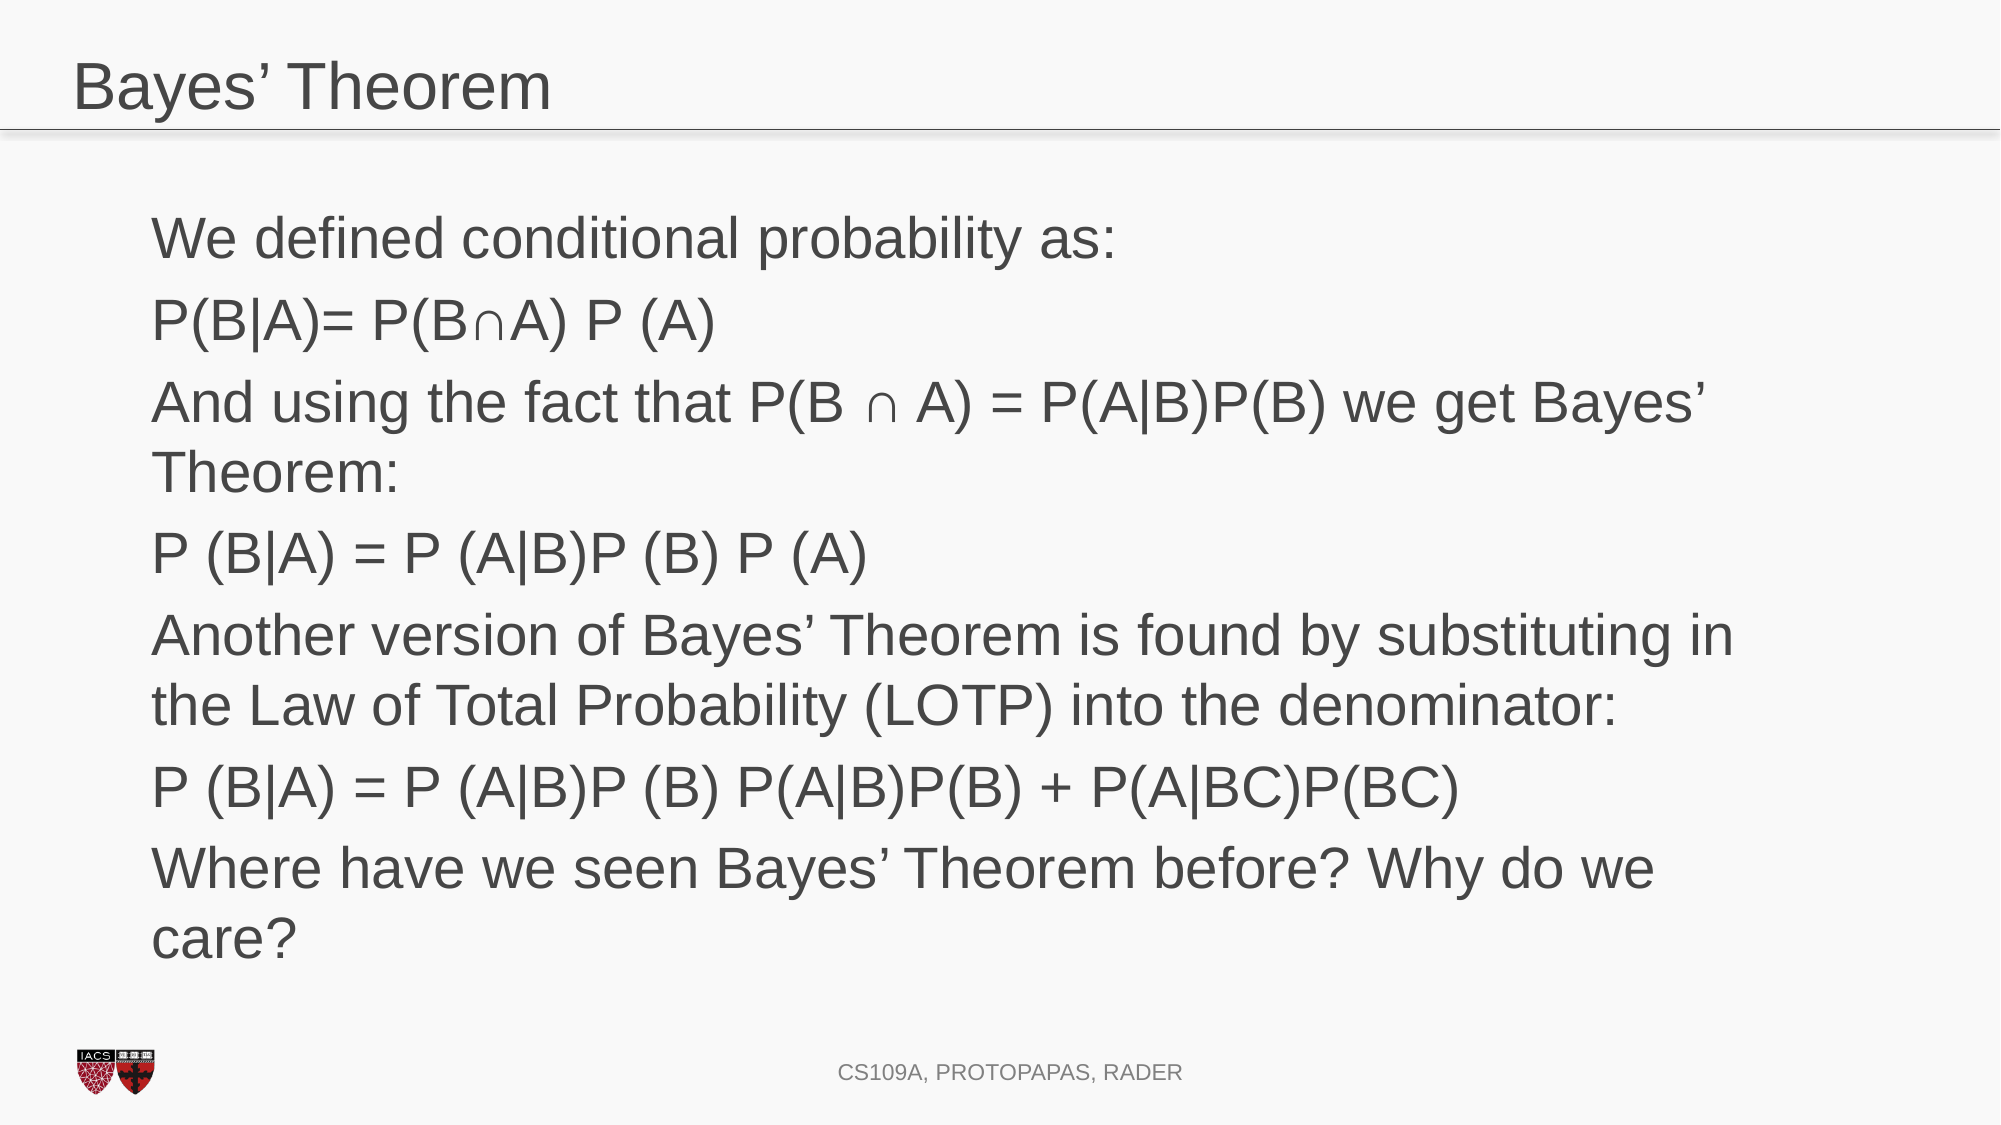

# Bayes’ Theorem
We defined conditional probability as:
P(B|A)= P(B∩A) P (A)
And using the fact that P(B ∩ A) = P(A|B)P(B) we get Bayes’ Theorem:
P (B|A) = P (A|B)P (B) P (A)
Another version of Bayes’ Theorem is found by substituting in the Law of Total Probability (LOTP) into the denominator:
P (B|A) = P (A|B)P (B) P(A|B)P(B) + P(A|BC)P(BC)
Where have we seen Bayes’ Theorem before? Why do we care?